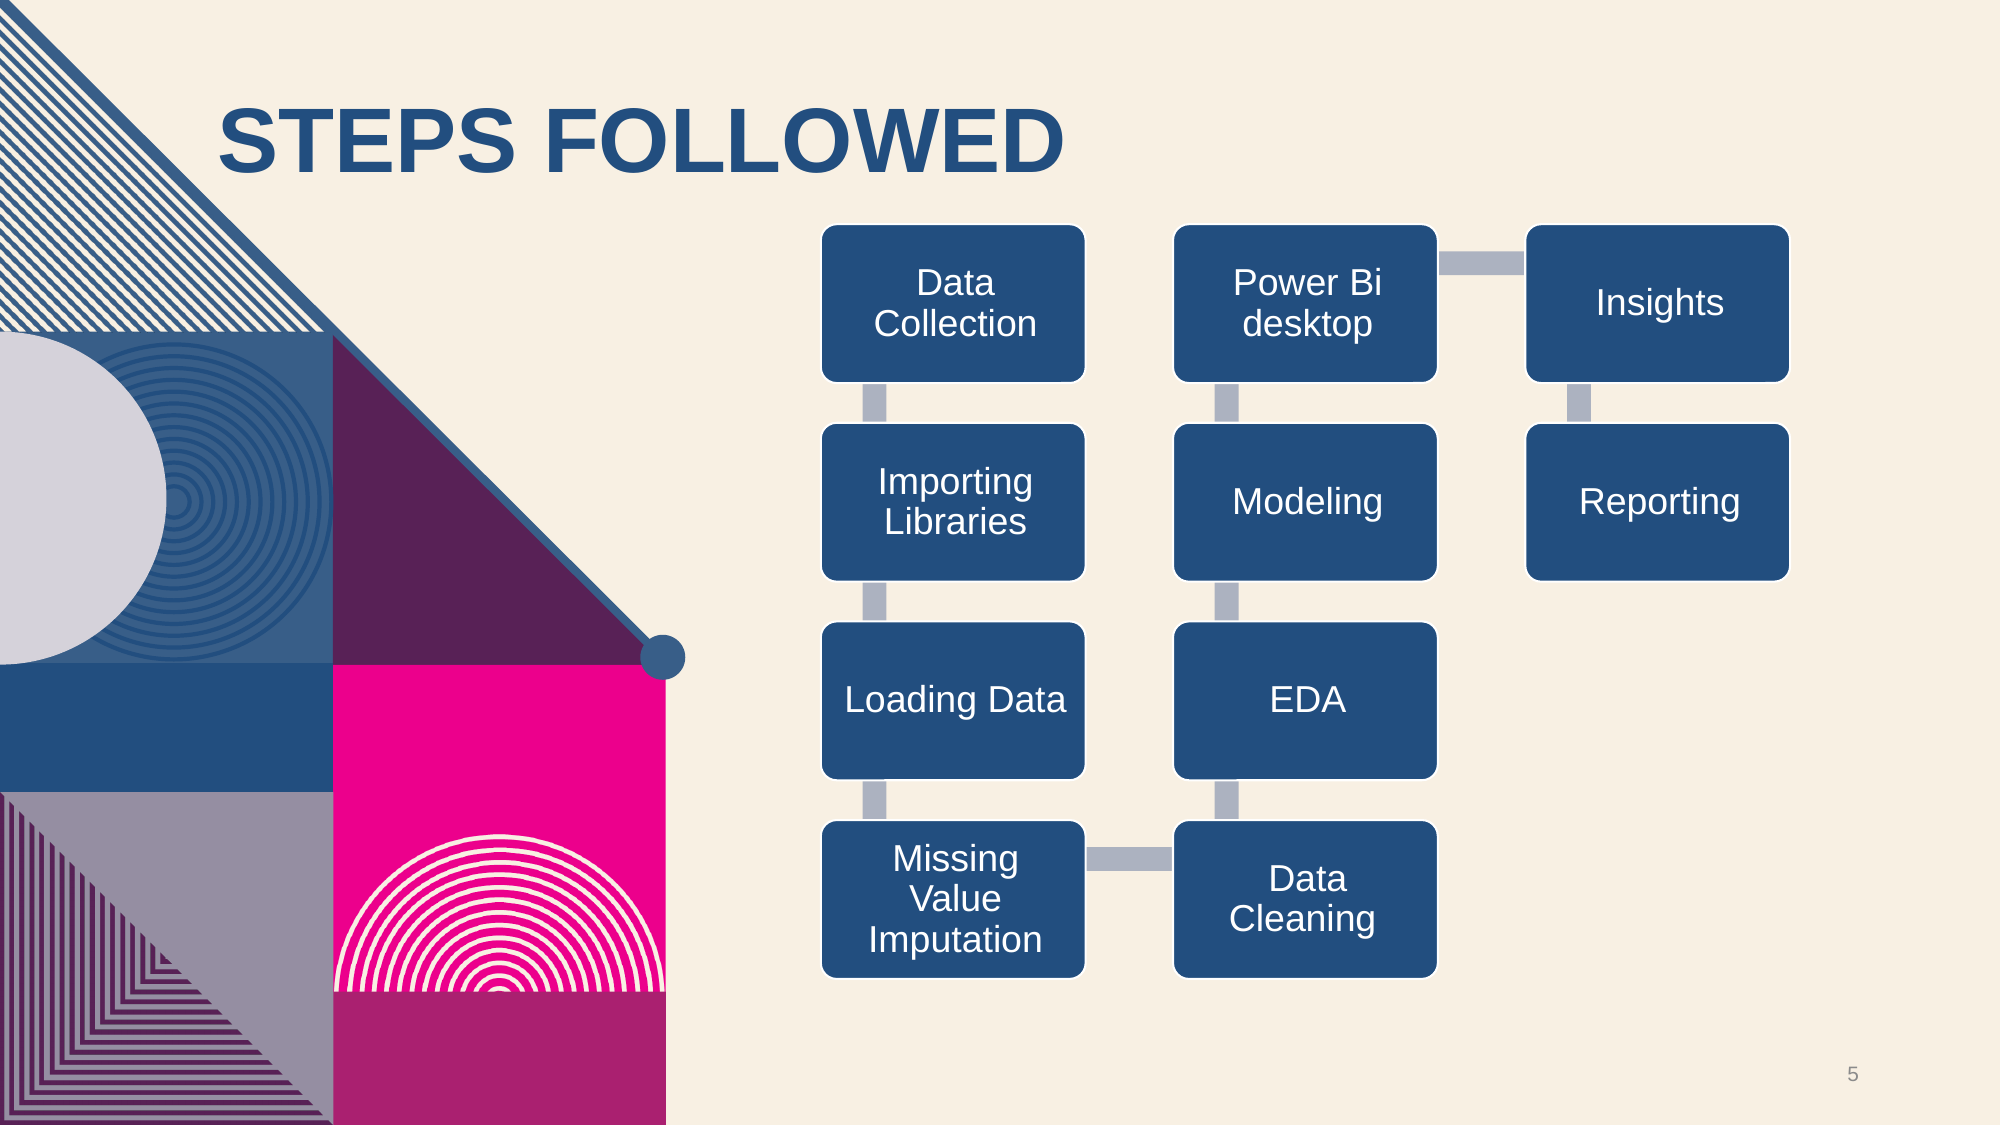

# Steps Followed
Data Collection
Importing Libraries
Loading Data
Missing Value Imputation
Data Cleaning
EDA
Modeling
Power Bi desktop
Insights
Reporting
5